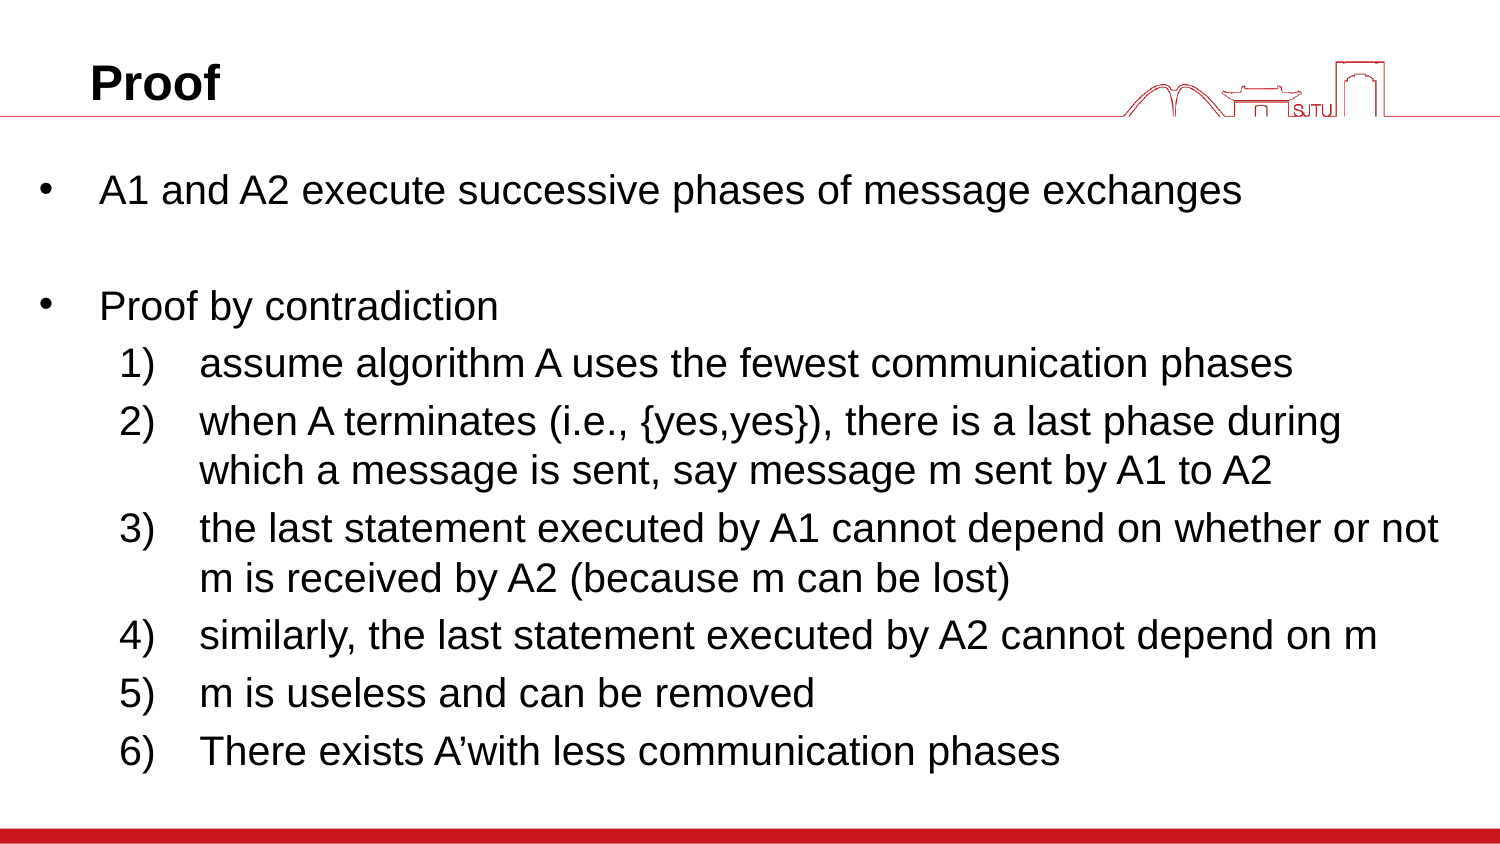

# Proof
A1 and A2 execute successive phases of message exchanges

Proof by contradiction
assume algorithm A uses the fewest communication phases
when A terminates (i.e., {yes,yes}), there is a last phase during which a message is sent, say message m sent by A1 to A2
the last statement executed by A1 cannot depend on whether or not m is received by A2 (because m can be lost)
similarly, the last statement executed by A2 cannot depend on m
m is useless and can be removed
There exists A’with less communication phases